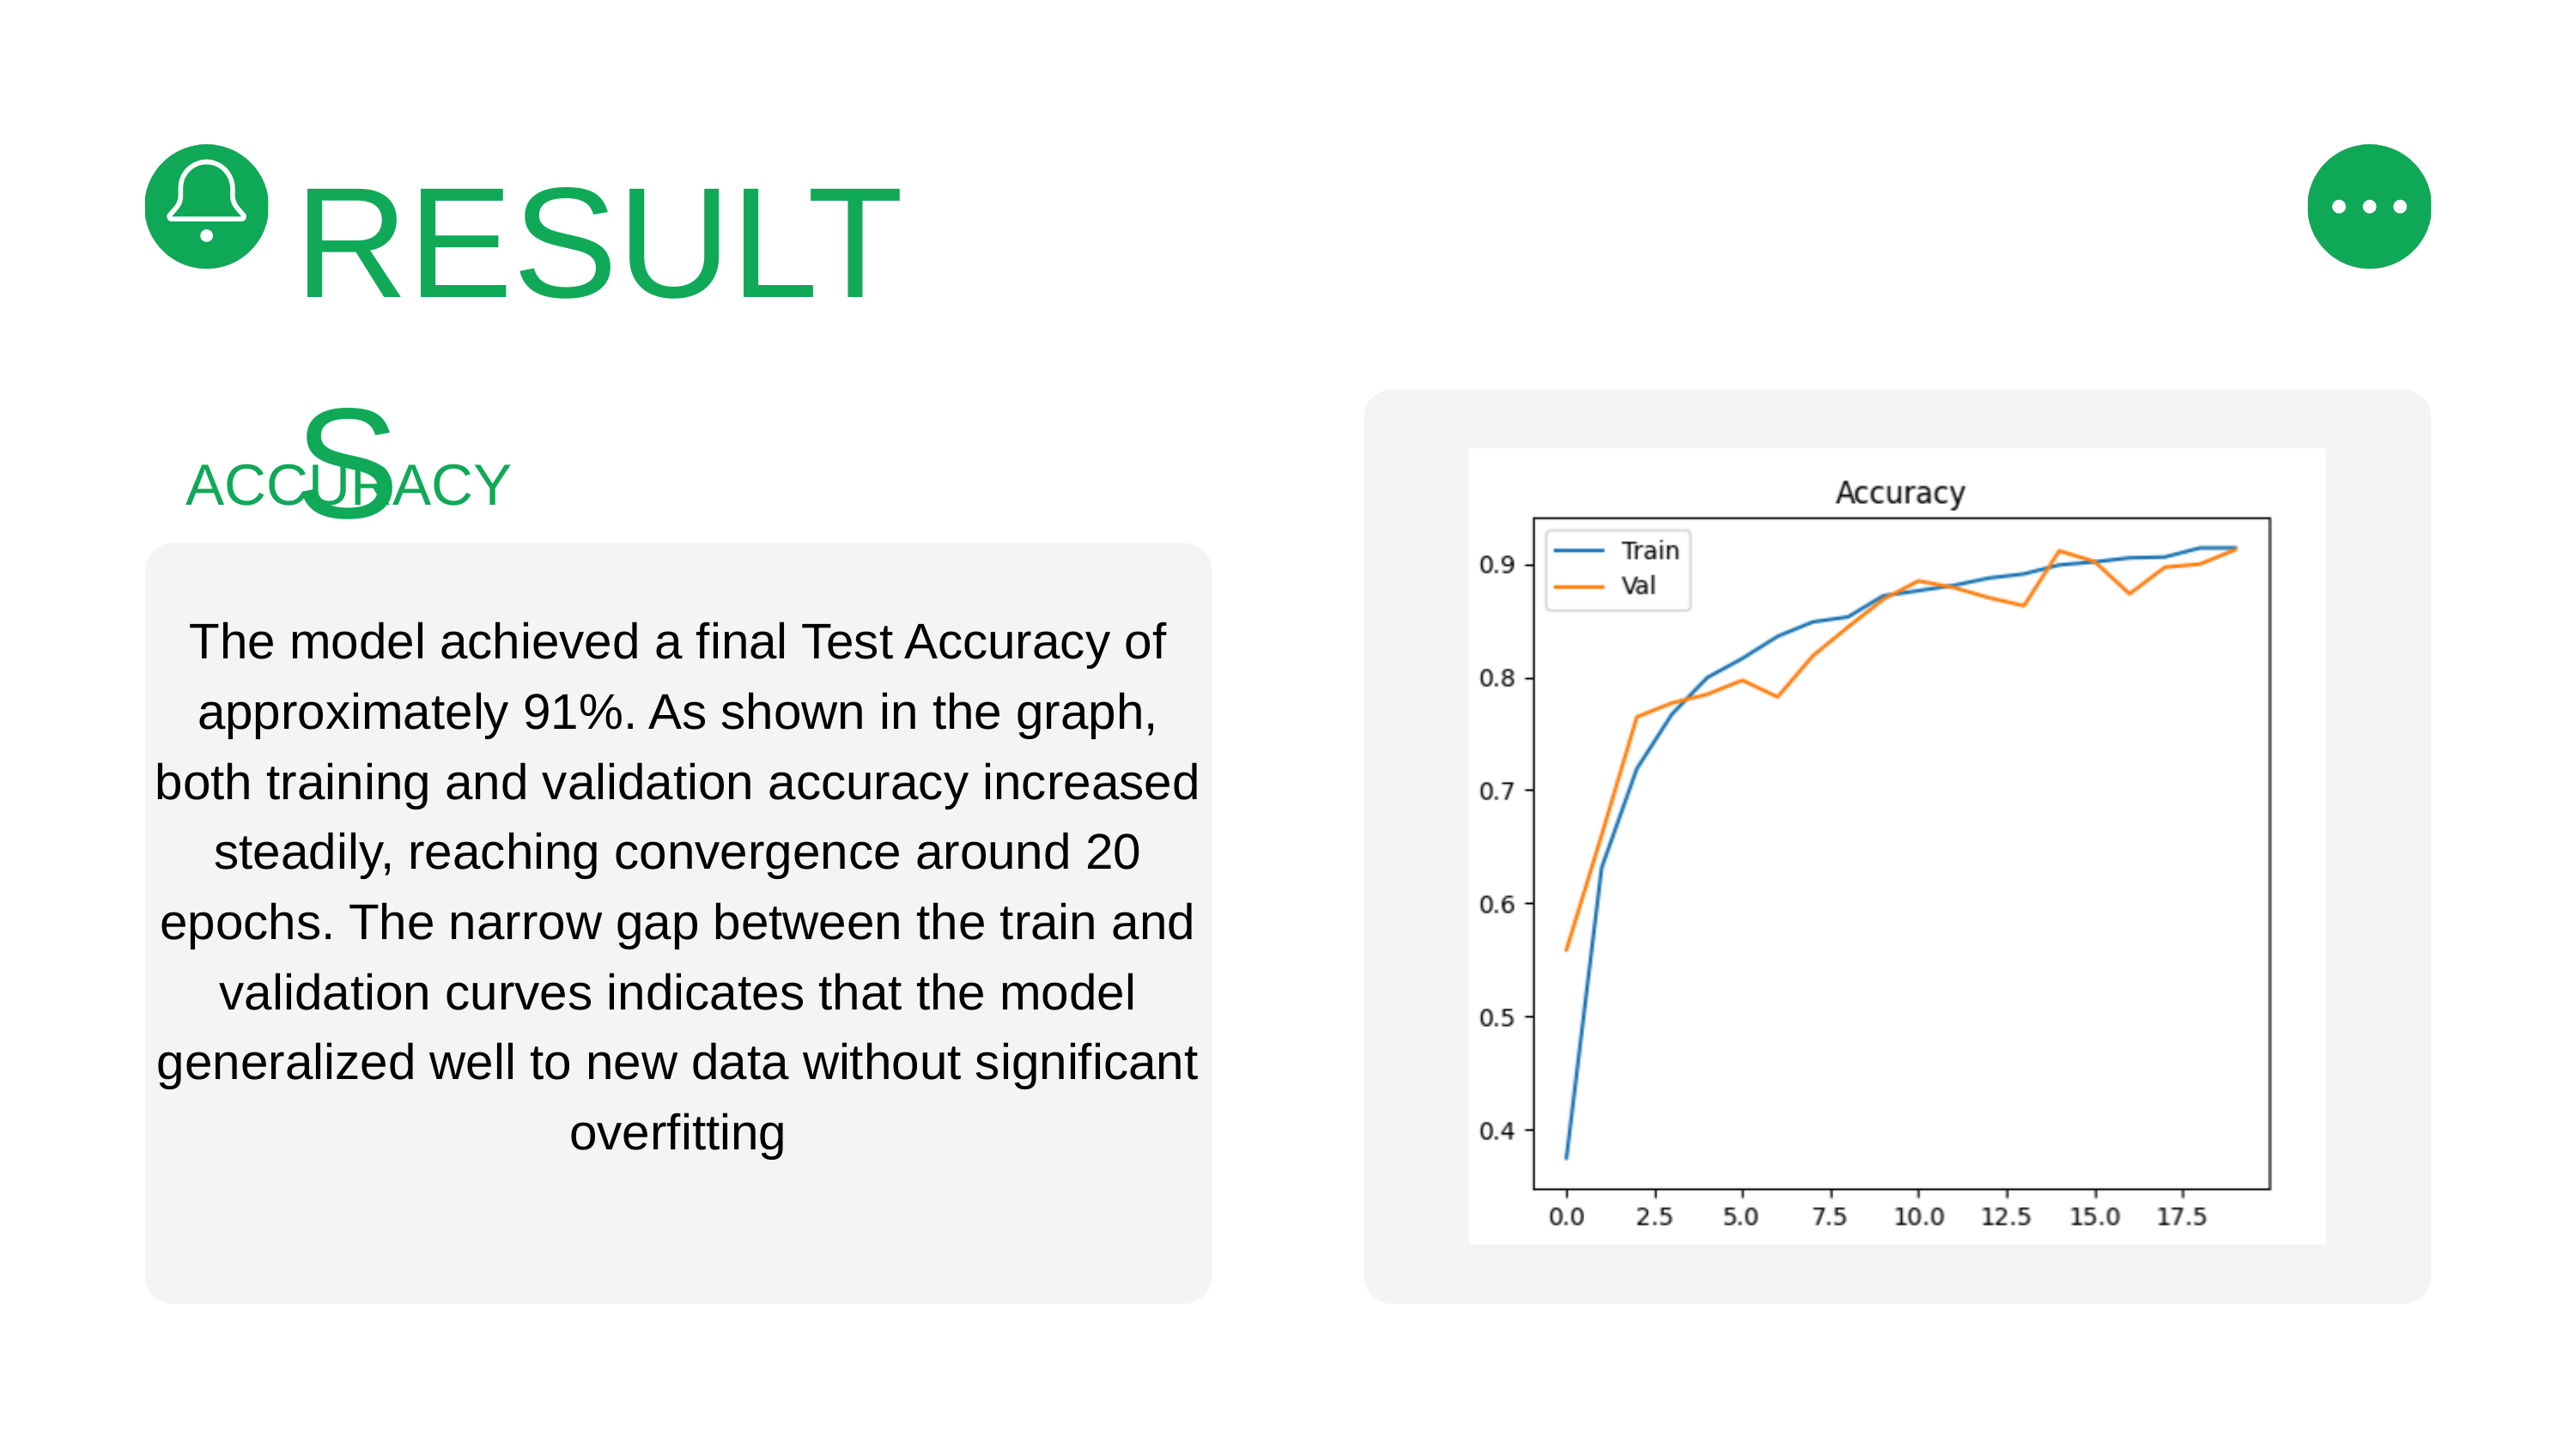

RESULTS

ACCURACY

The model achieved a final Test Accuracy of approximately 91%. As shown in the graph, both training and validation accuracy increased steadily, reaching convergence around 20 epochs. The narrow gap between the train and validation curves indicates that the model generalized well to new data without significant overfitting